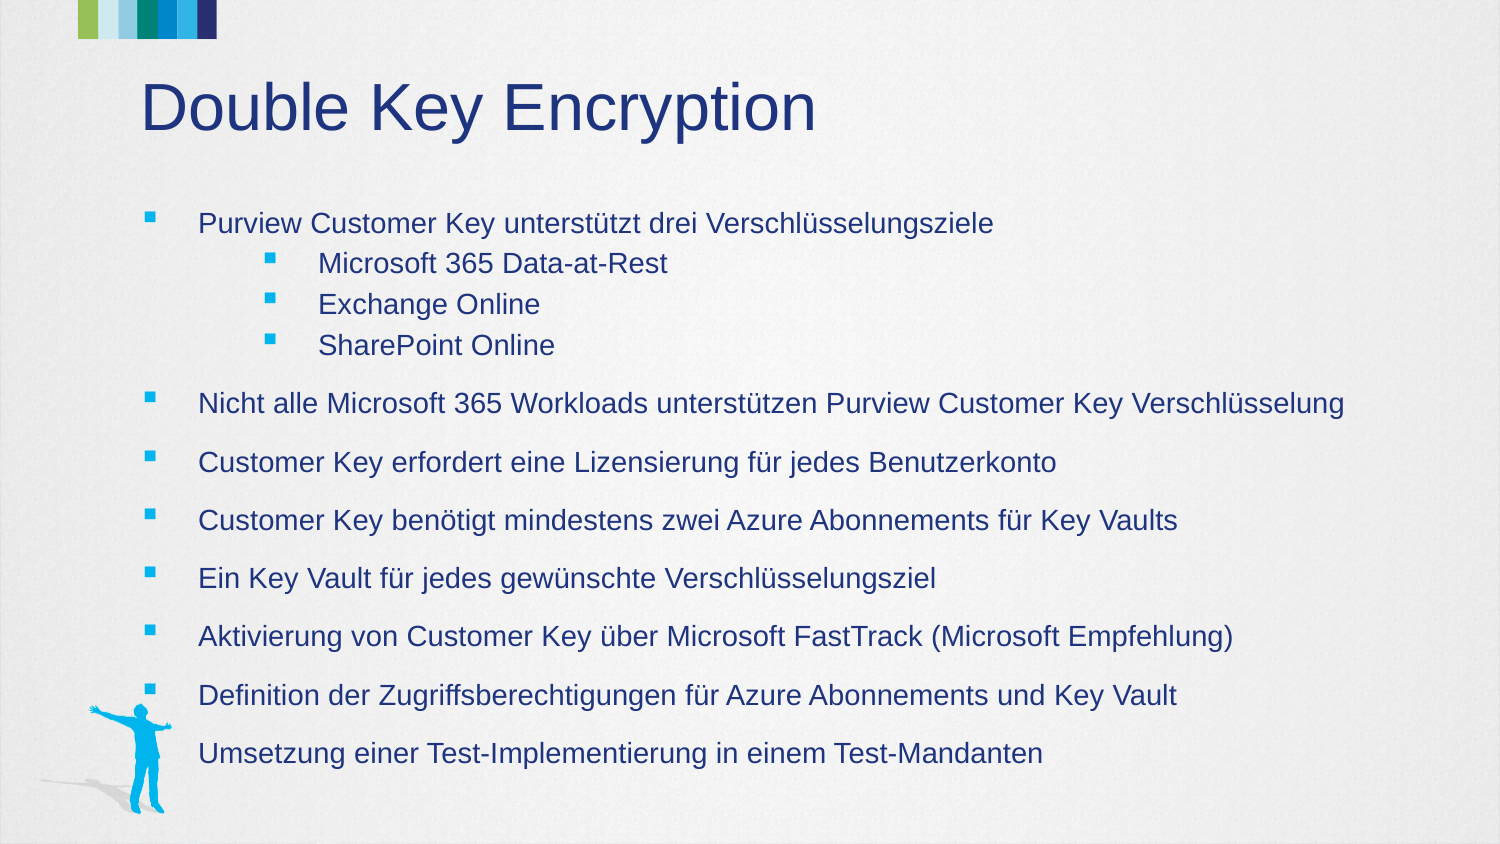

# Double Key Encryption
Purview Customer Key unterstützt drei Verschlüsselungsziele
Microsoft 365 Data-at-Rest
Exchange Online
SharePoint Online
Nicht alle Microsoft 365 Workloads unterstützen Purview Customer Key Verschlüsselung
Customer Key erfordert eine Lizensierung für jedes Benutzerkonto
Customer Key benötigt mindestens zwei Azure Abonnements für Key Vaults
Ein Key Vault für jedes gewünschte Verschlüsselungsziel
Aktivierung von Customer Key über Microsoft FastTrack (Microsoft Empfehlung)
Definition der Zugriffsberechtigungen für Azure Abonnements und Key Vault
Umsetzung einer Test-Implementierung in einem Test-Mandanten